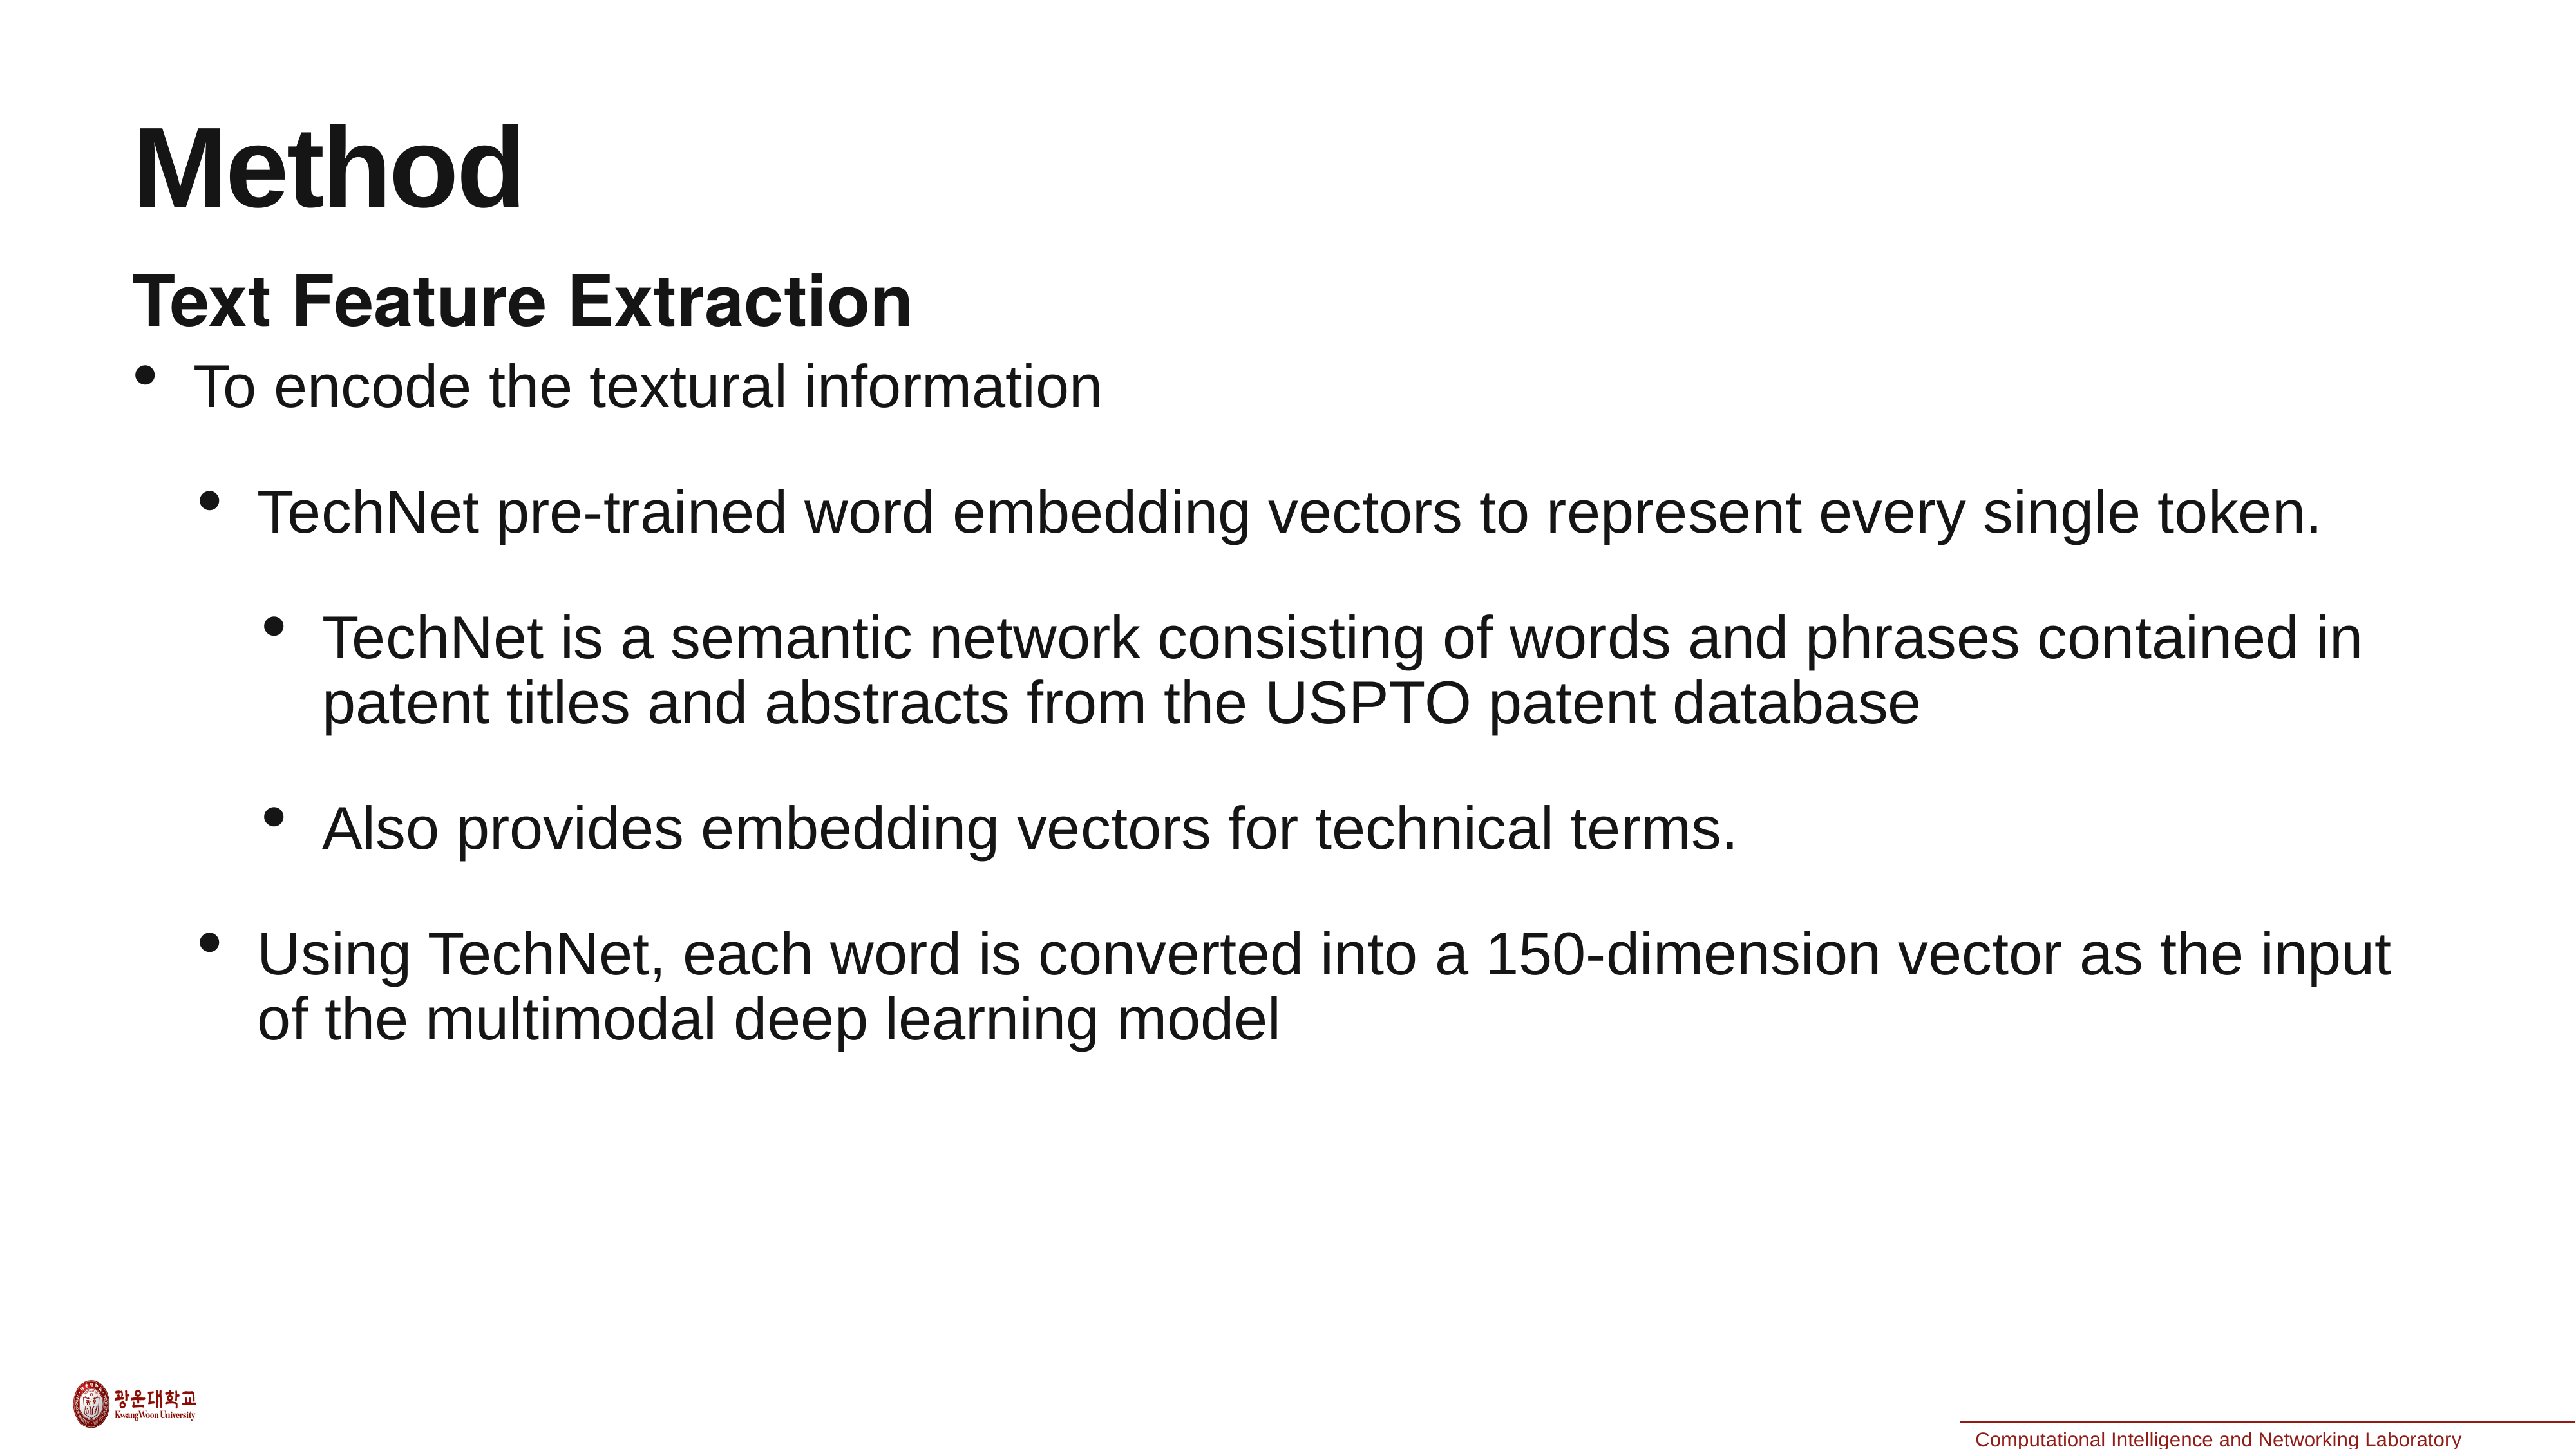

# Method
Text Feature Extraction
To encode the textural information
TechNet pre-trained word embedding vectors to represent every single token.
TechNet is a semantic network consisting of words and phrases contained in patent titles and abstracts from the USPTO patent database
Also provides embedding vectors for technical terms.
Using TechNet, each word is converted into a 150-dimension vector as the input of the multimodal deep learning model